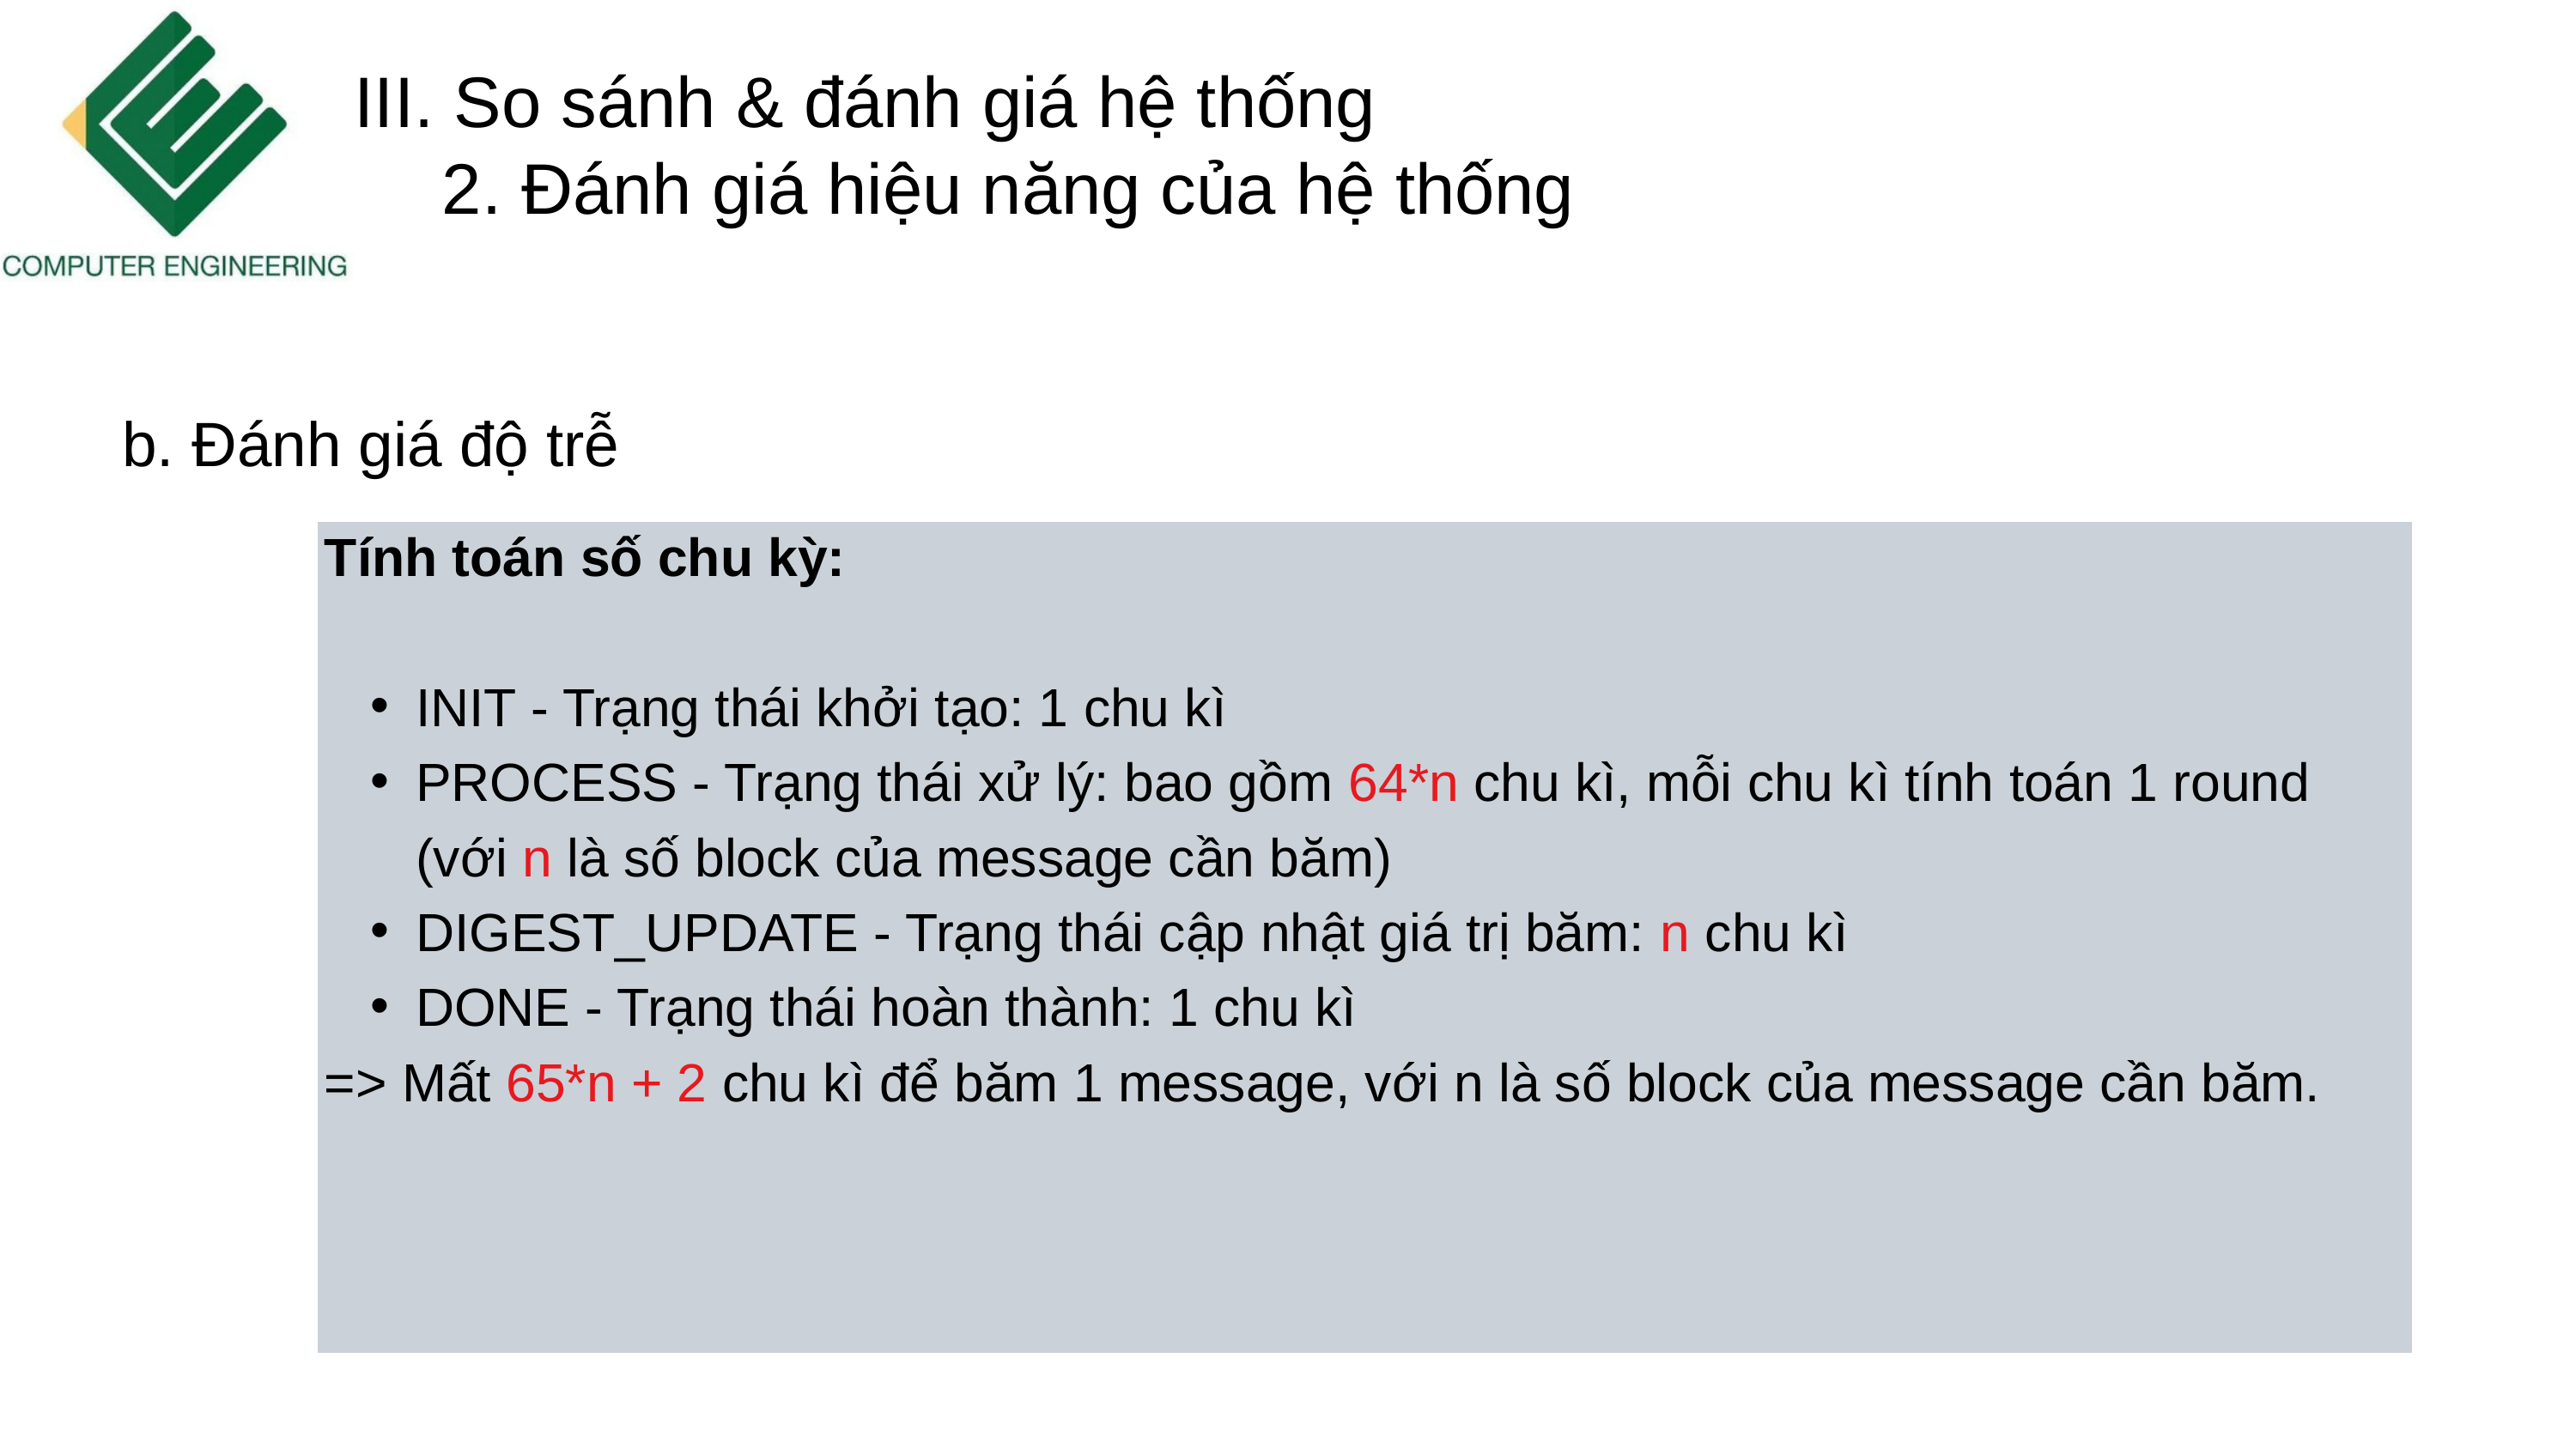

III. So sánh & đánh giá hệ thống

  2. Đánh giá hiệu năng của hệ thống

b. Đánh giá độ trễ

Tính toán số chu kỳ:

INIT - Trạng thái khởi tạo: 1 chu kì
PROCESS - Trạng thái xử lý: bao gồm 64*n chu kì, mỗi chu kì tính toán 1 round (với n là số block của message cần băm)
DIGEST_UPDATE - Trạng thái cập nhật giá trị băm: n chu kì
DONE - Trạng thái hoàn thành: 1 chu kì
=> Mất 65*n + 2 chu kì để băm 1 message, với n là số block của message cần băm.